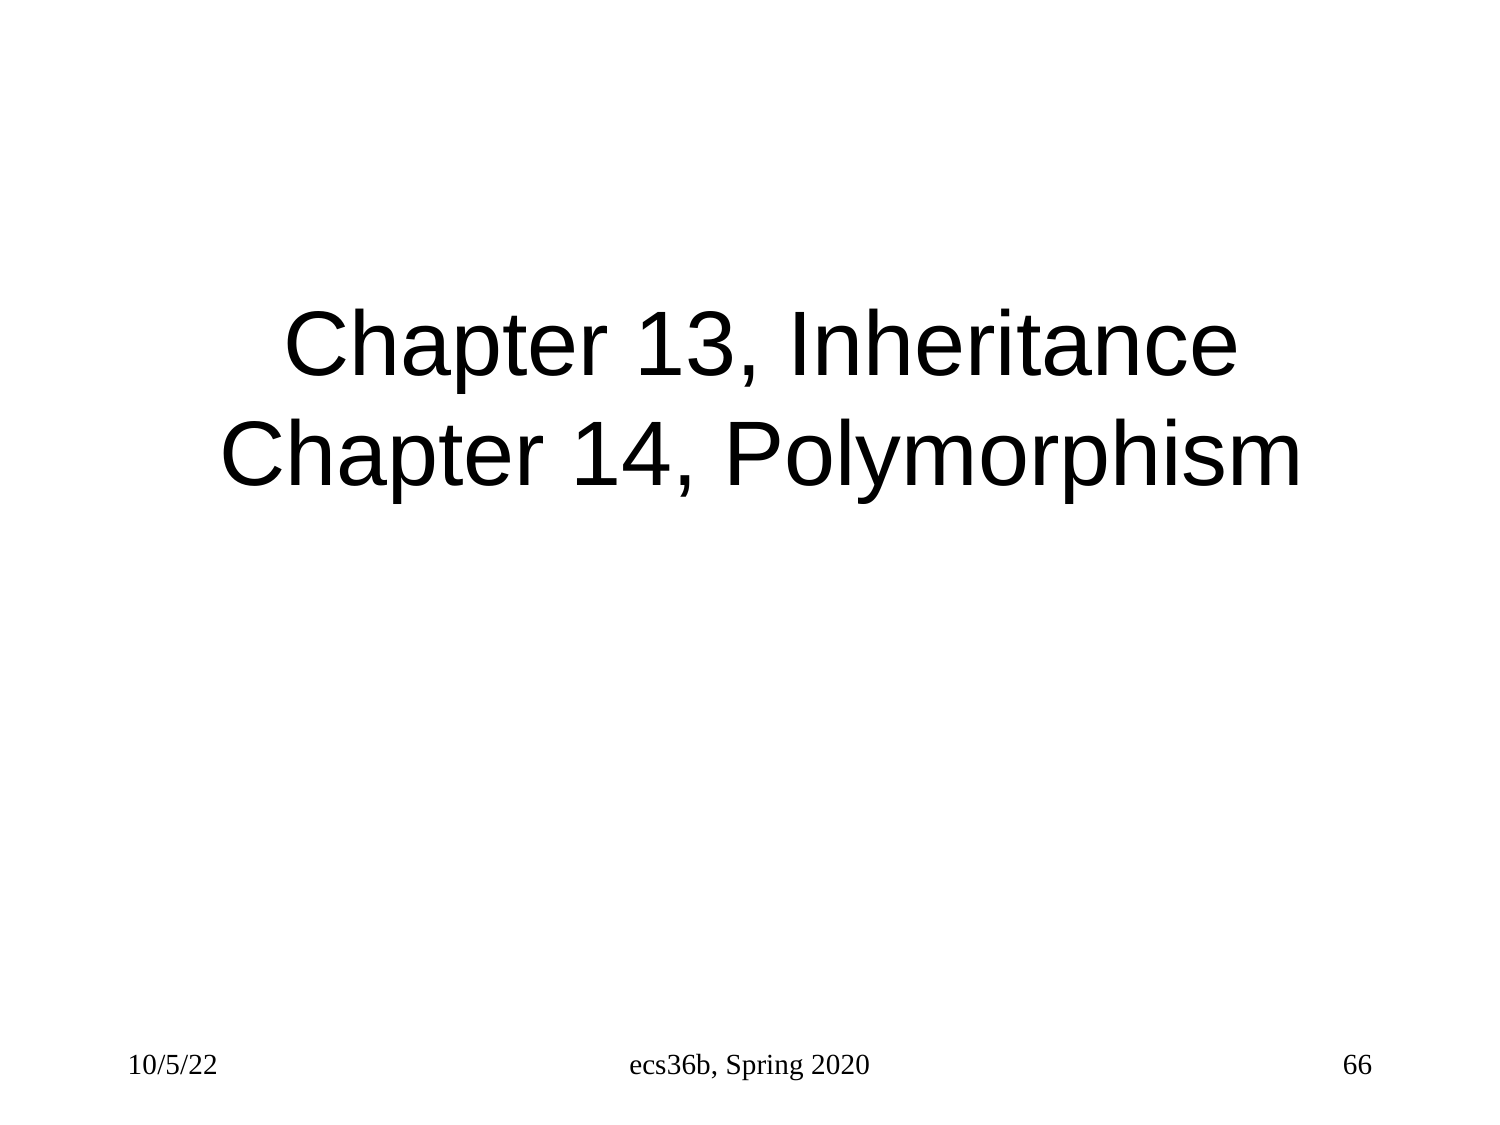

# Chapter 13, Inheritance Chapter 14, Polymorphism
10/5/22
ecs36b, Spring 2020
66